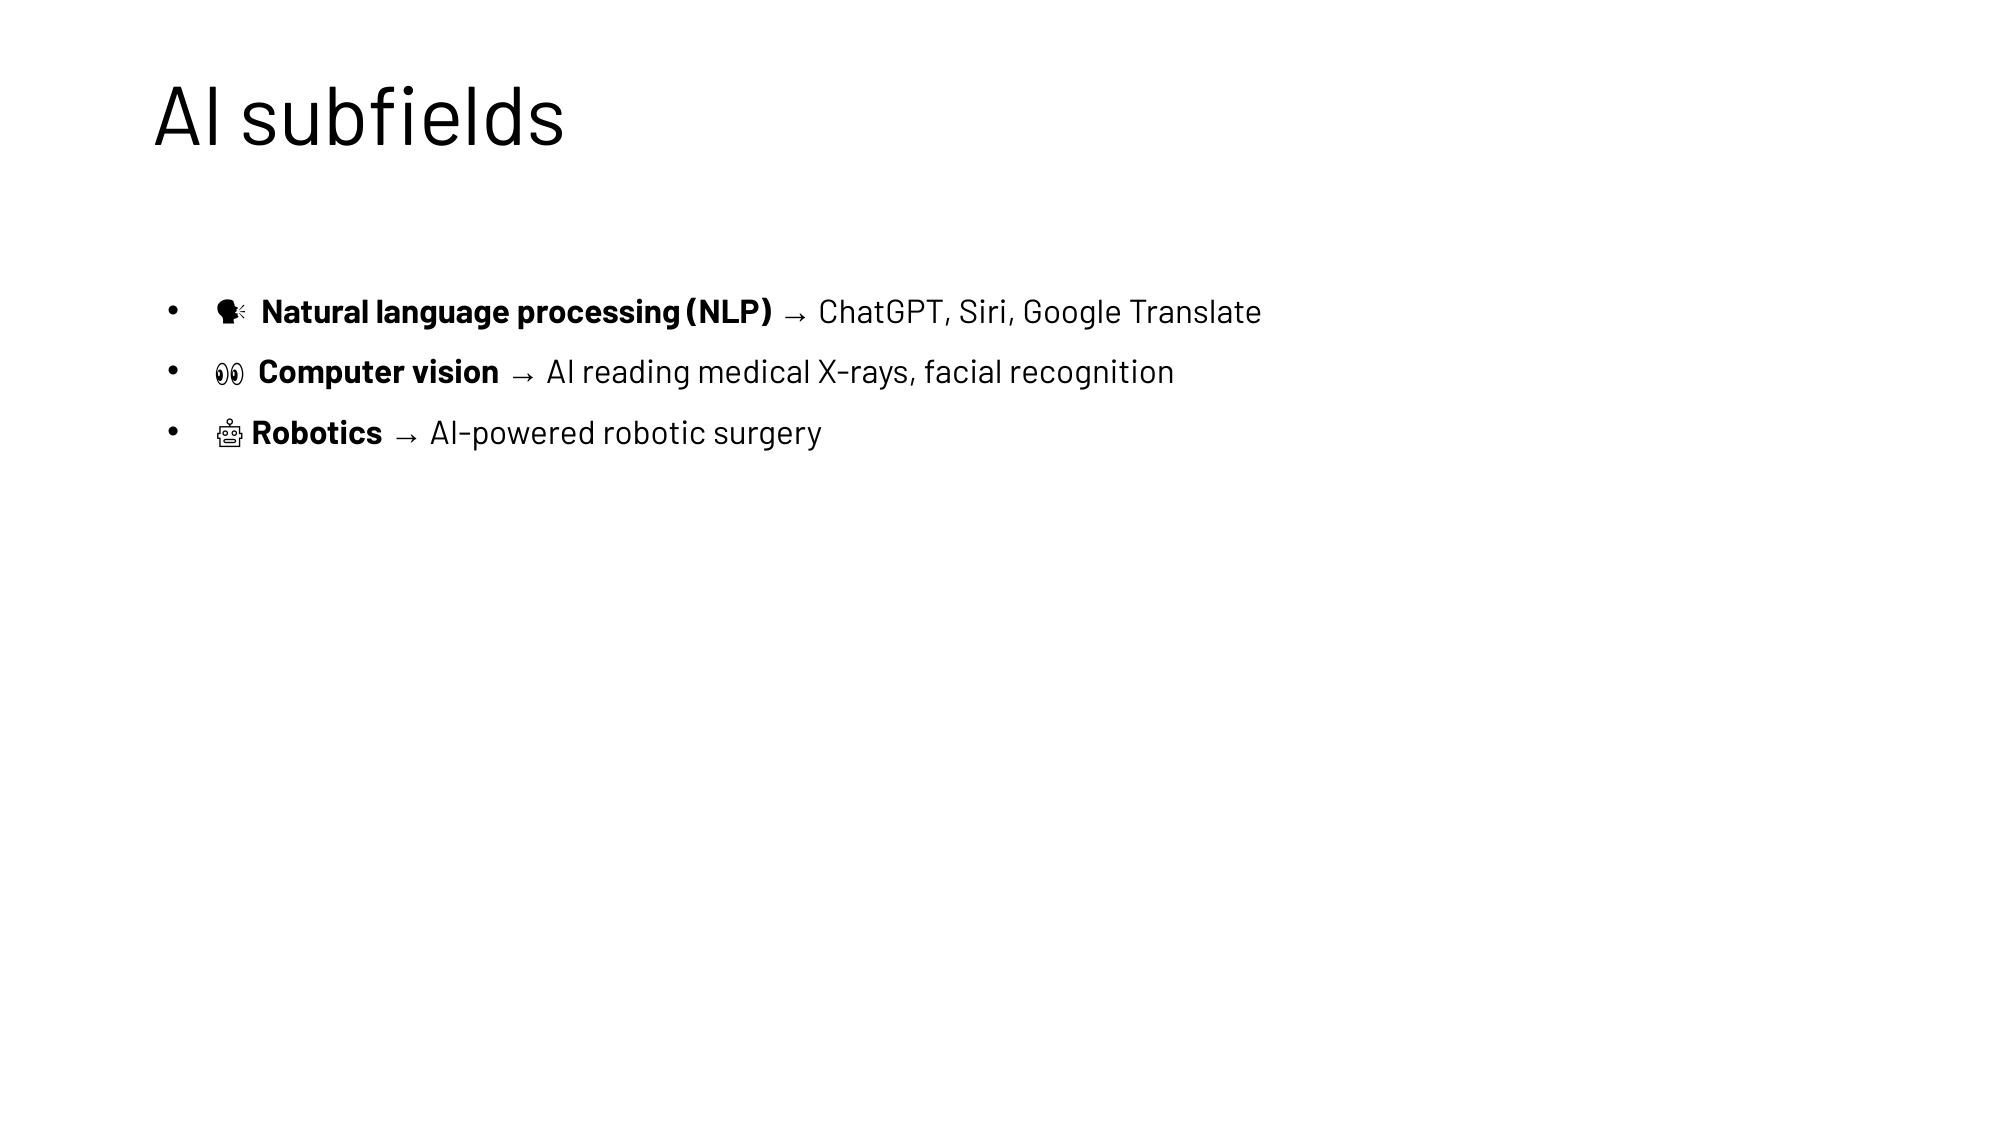

# AI subfields
🗣️  Natural language processing (NLP) → ChatGPT, Siri, Google Translate
👀  Computer vision → AI reading medical X-rays, facial recognition
🤖 Robotics → AI-powered robotic surgery